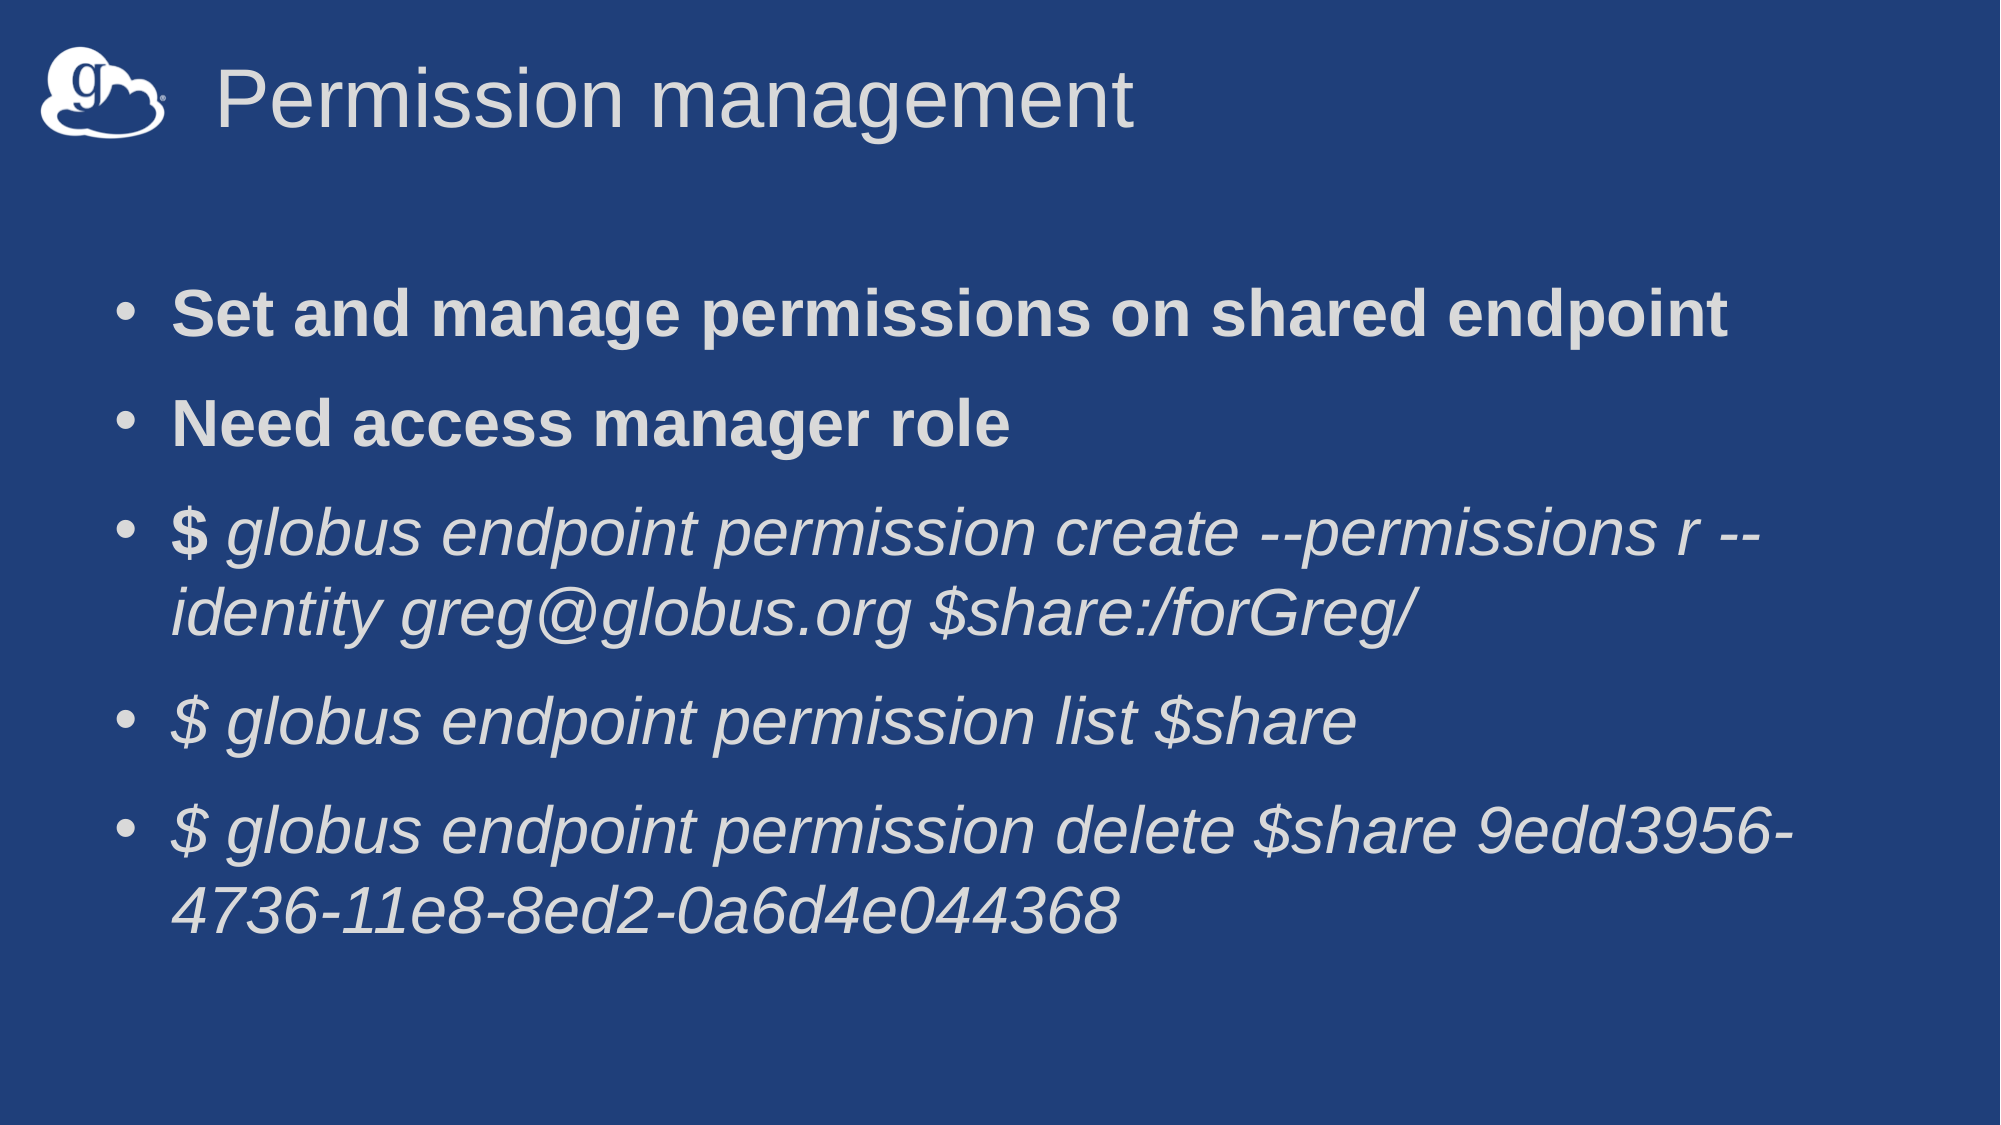

# Permission management
Set and manage permissions on shared endpoint
Need access manager role
$ globus endpoint permission create --permissions r --identity greg@globus.org $share:/forGreg/
$ globus endpoint permission list $share
$ globus endpoint permission delete $share 9edd3956-4736-11e8-8ed2-0a6d4e044368